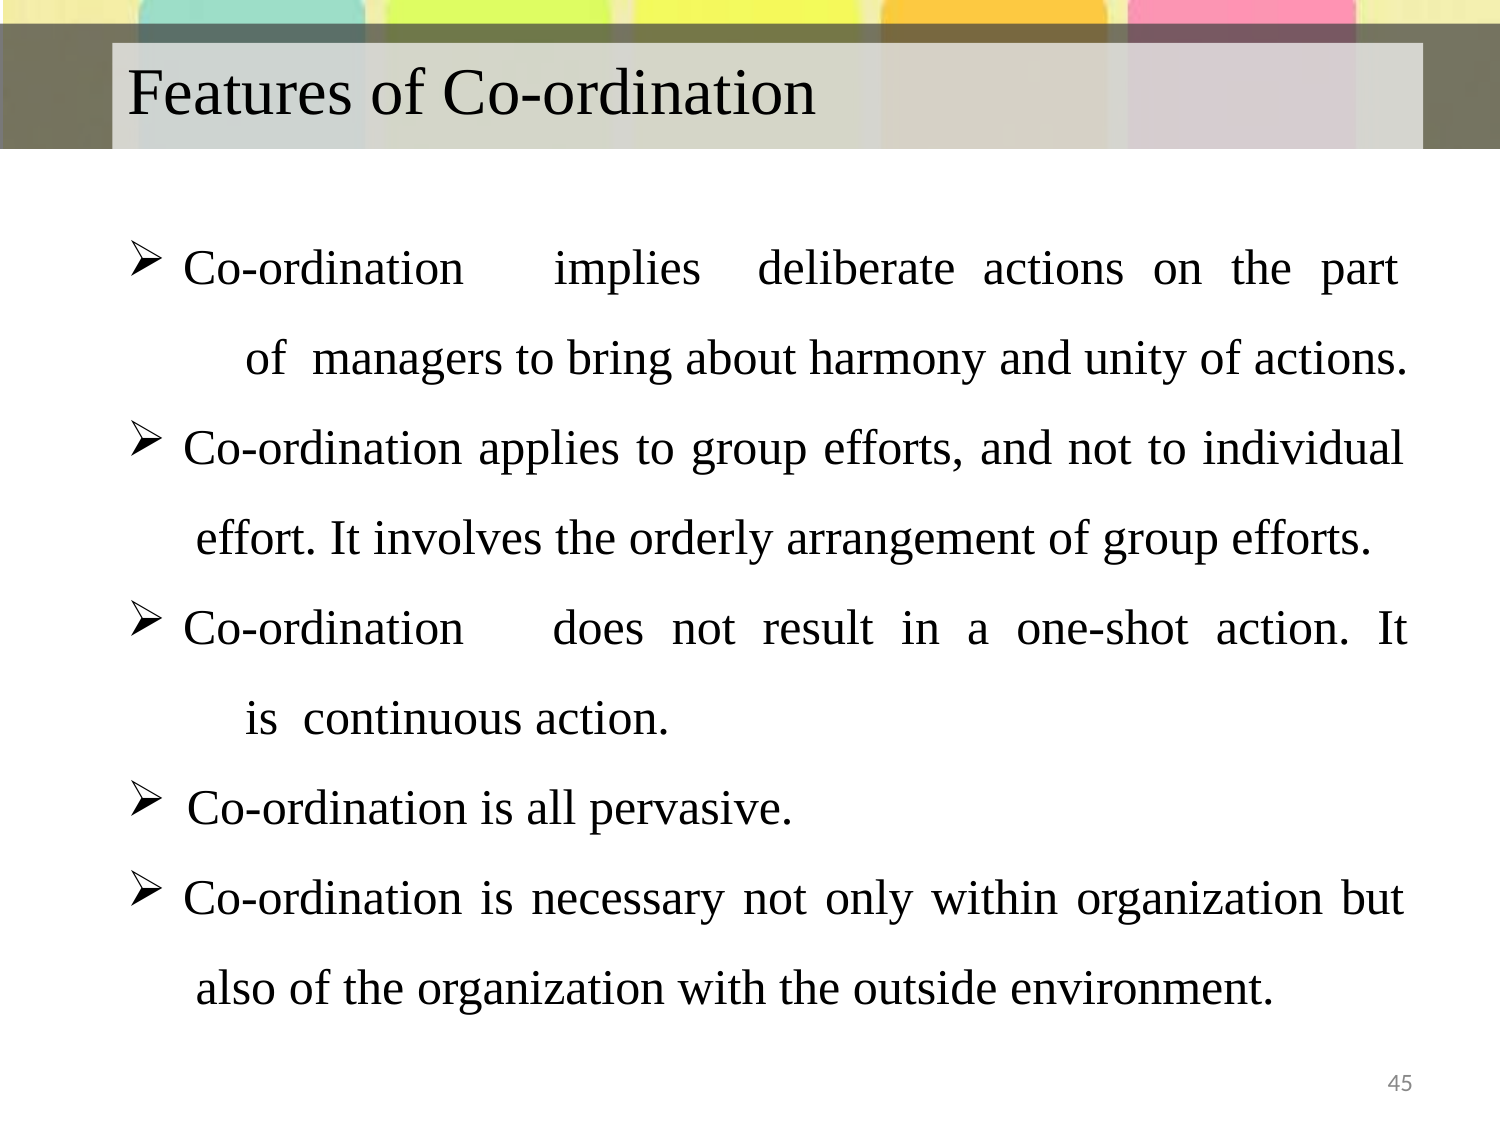

# Features of Co-ordination
Co-ordination	implies	deliberate	actions	on	the	part	of  managers to bring about harmony and unity of actions.
Co-ordination applies to group efforts, and not to individual  effort. It involves the orderly arrangement of group efforts.
Co-ordination	does	not	result	in	a	one-shot	action.	It	is  continuous action.
Co-ordination is all pervasive.
Co-ordination is necessary not only within organization but  also of the organization with the outside environment.
45